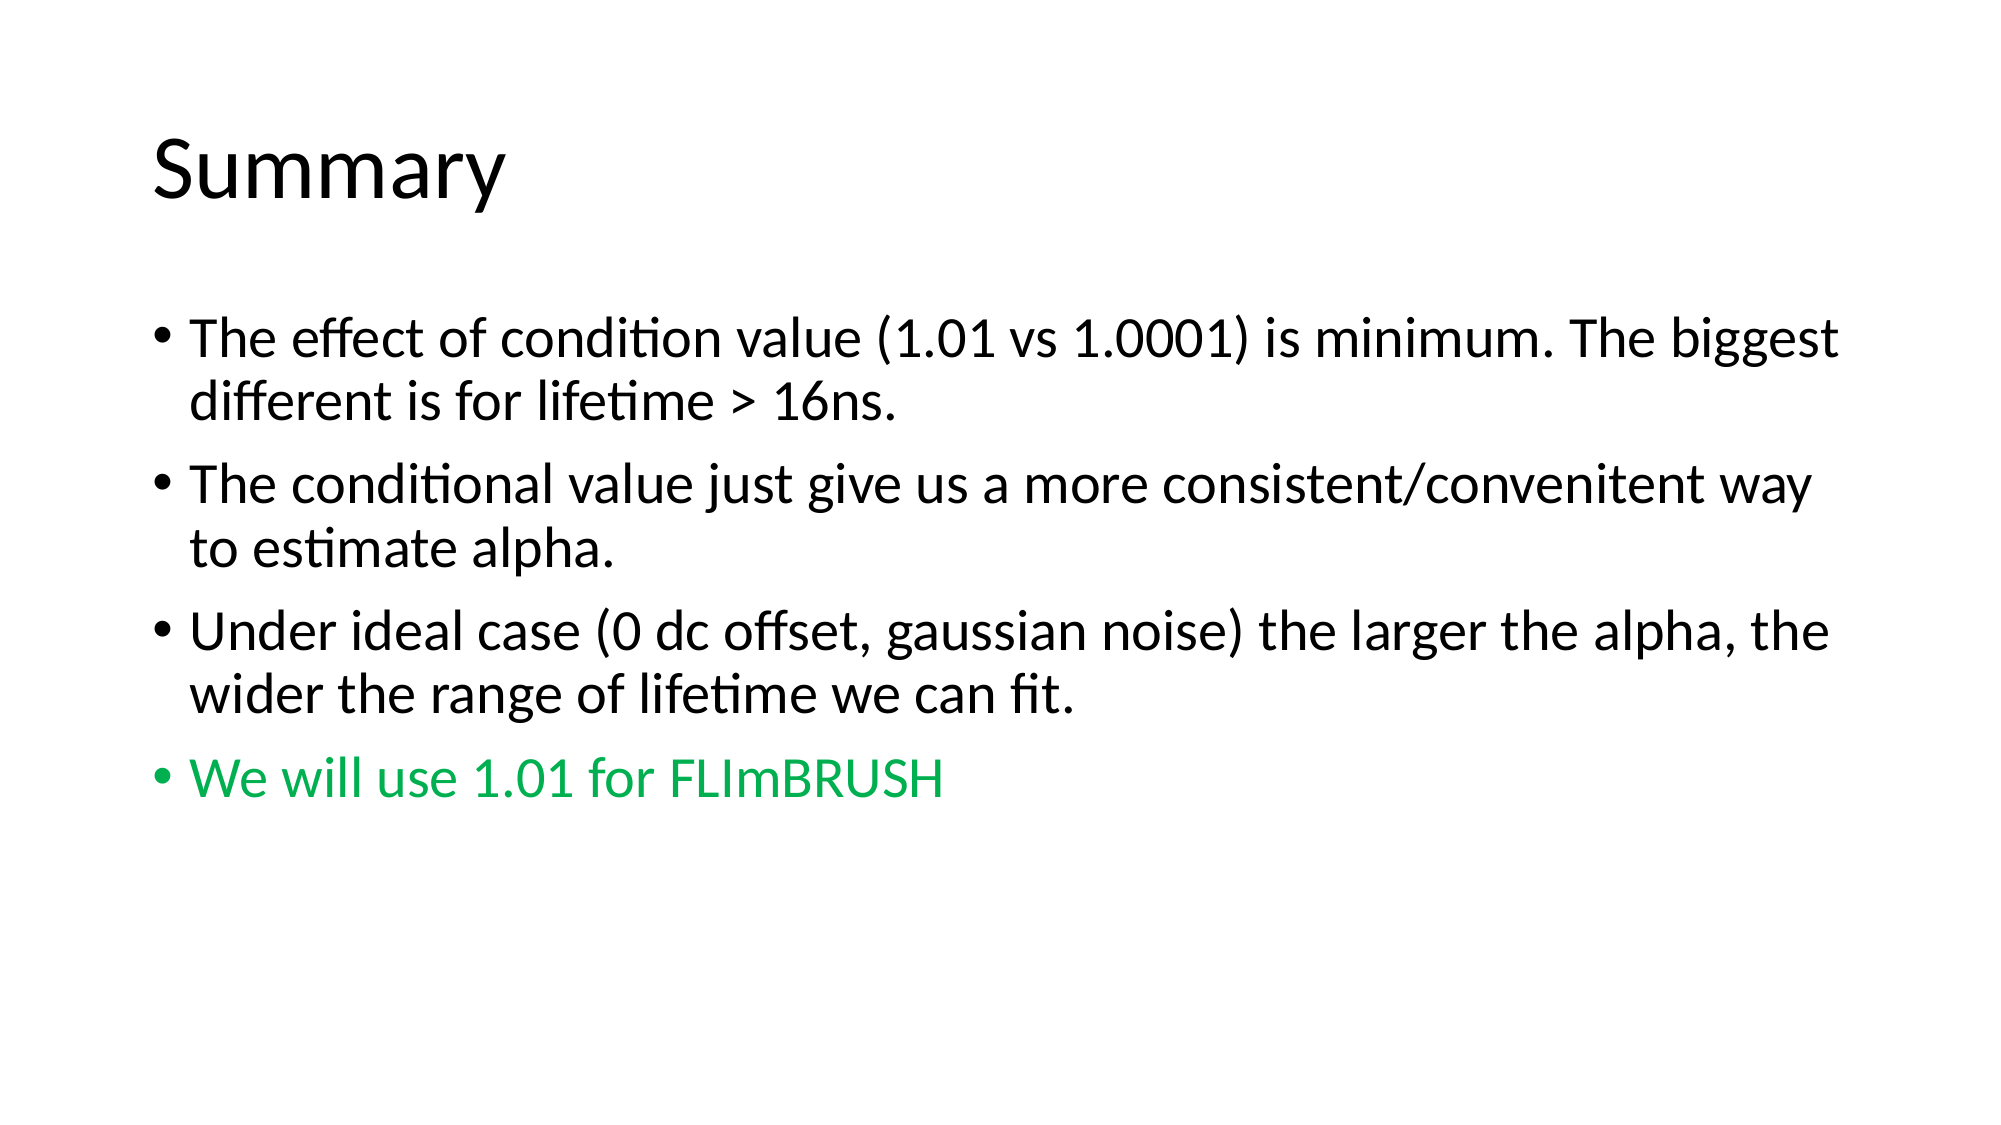

# Summary
The effect of condition value (1.01 vs 1.0001) is minimum. The biggest different is for lifetime > 16ns.
The conditional value just give us a more consistent/convenitent way to estimate alpha.
Under ideal case (0 dc offset, gaussian noise) the larger the alpha, the wider the range of lifetime we can fit.
We will use 1.01 for FLImBRUSH